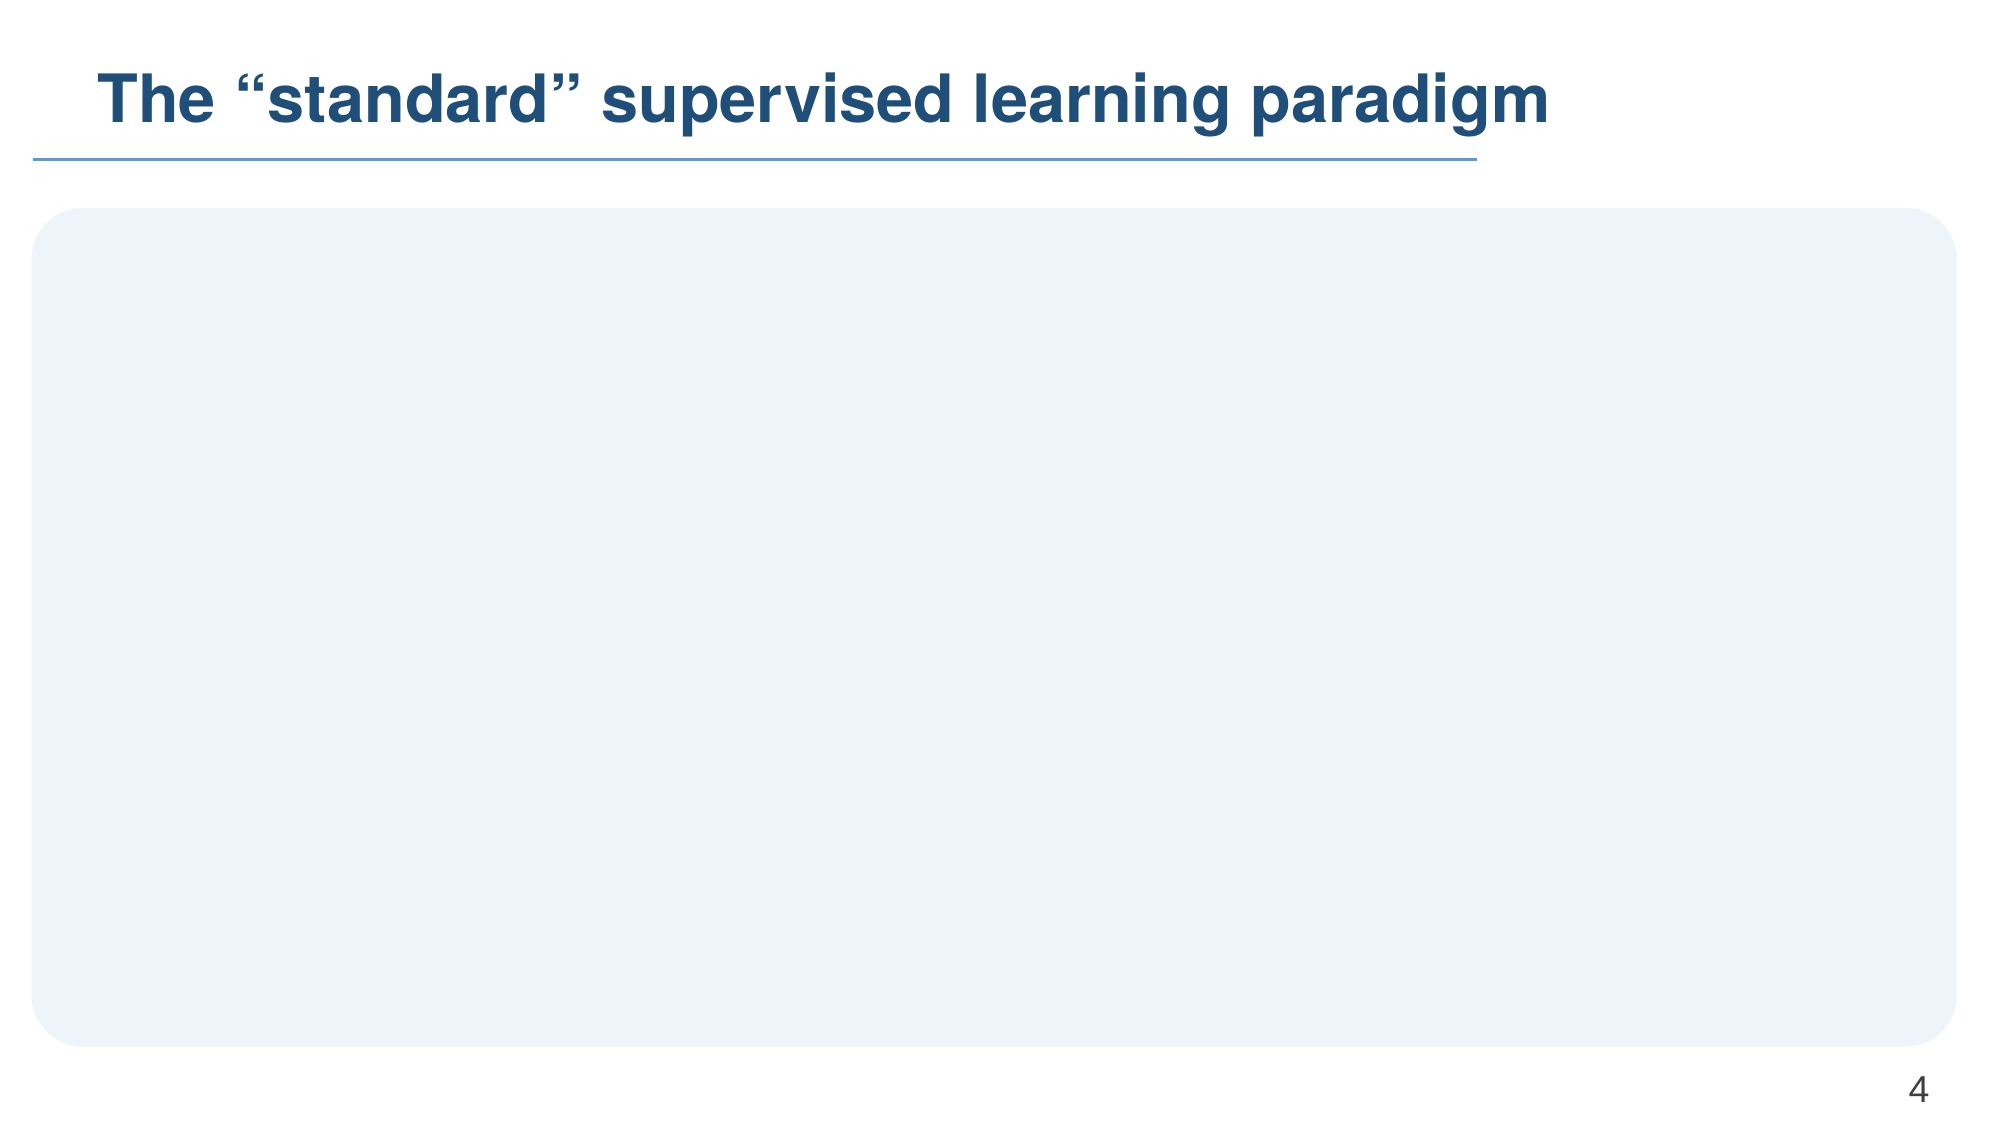

# The “standard” supervised learning paradigm
4